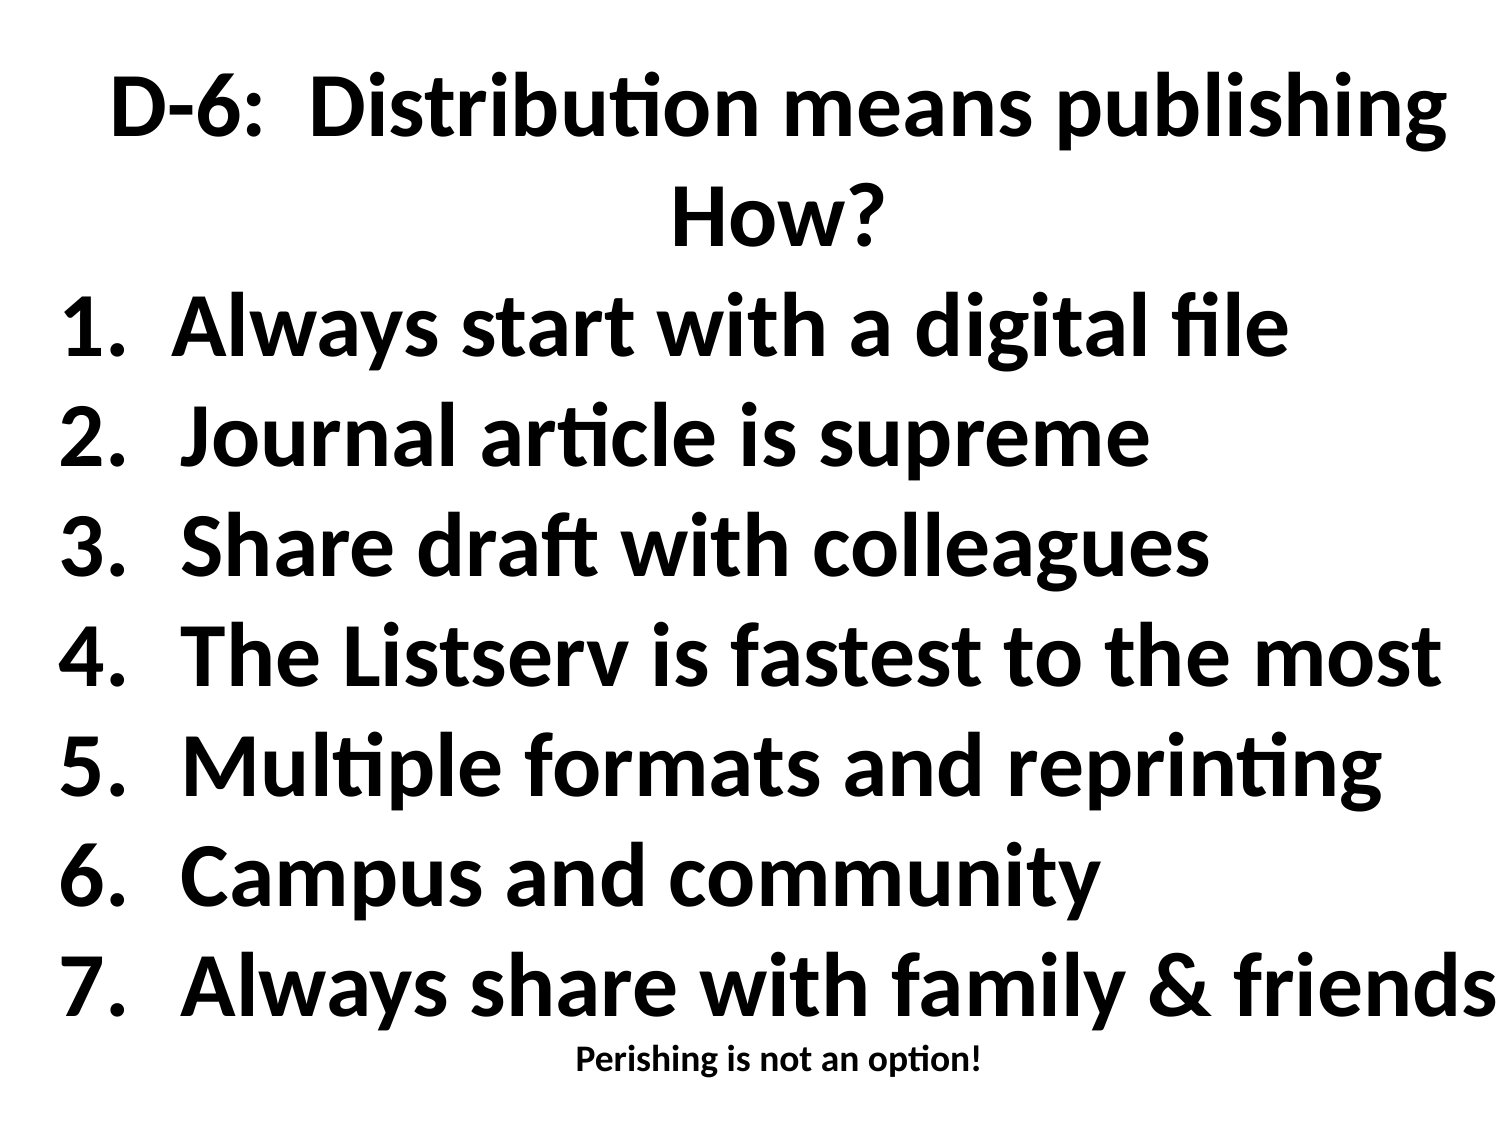

D-6:  Distribution means publishing
How?
1.  Always start with a digital file
Journal article is supreme
Share draft with colleagues
The Listserv is fastest to the most
Multiple formats and reprinting
Campus and community
Always share with family & friends
Perishing is not an option!